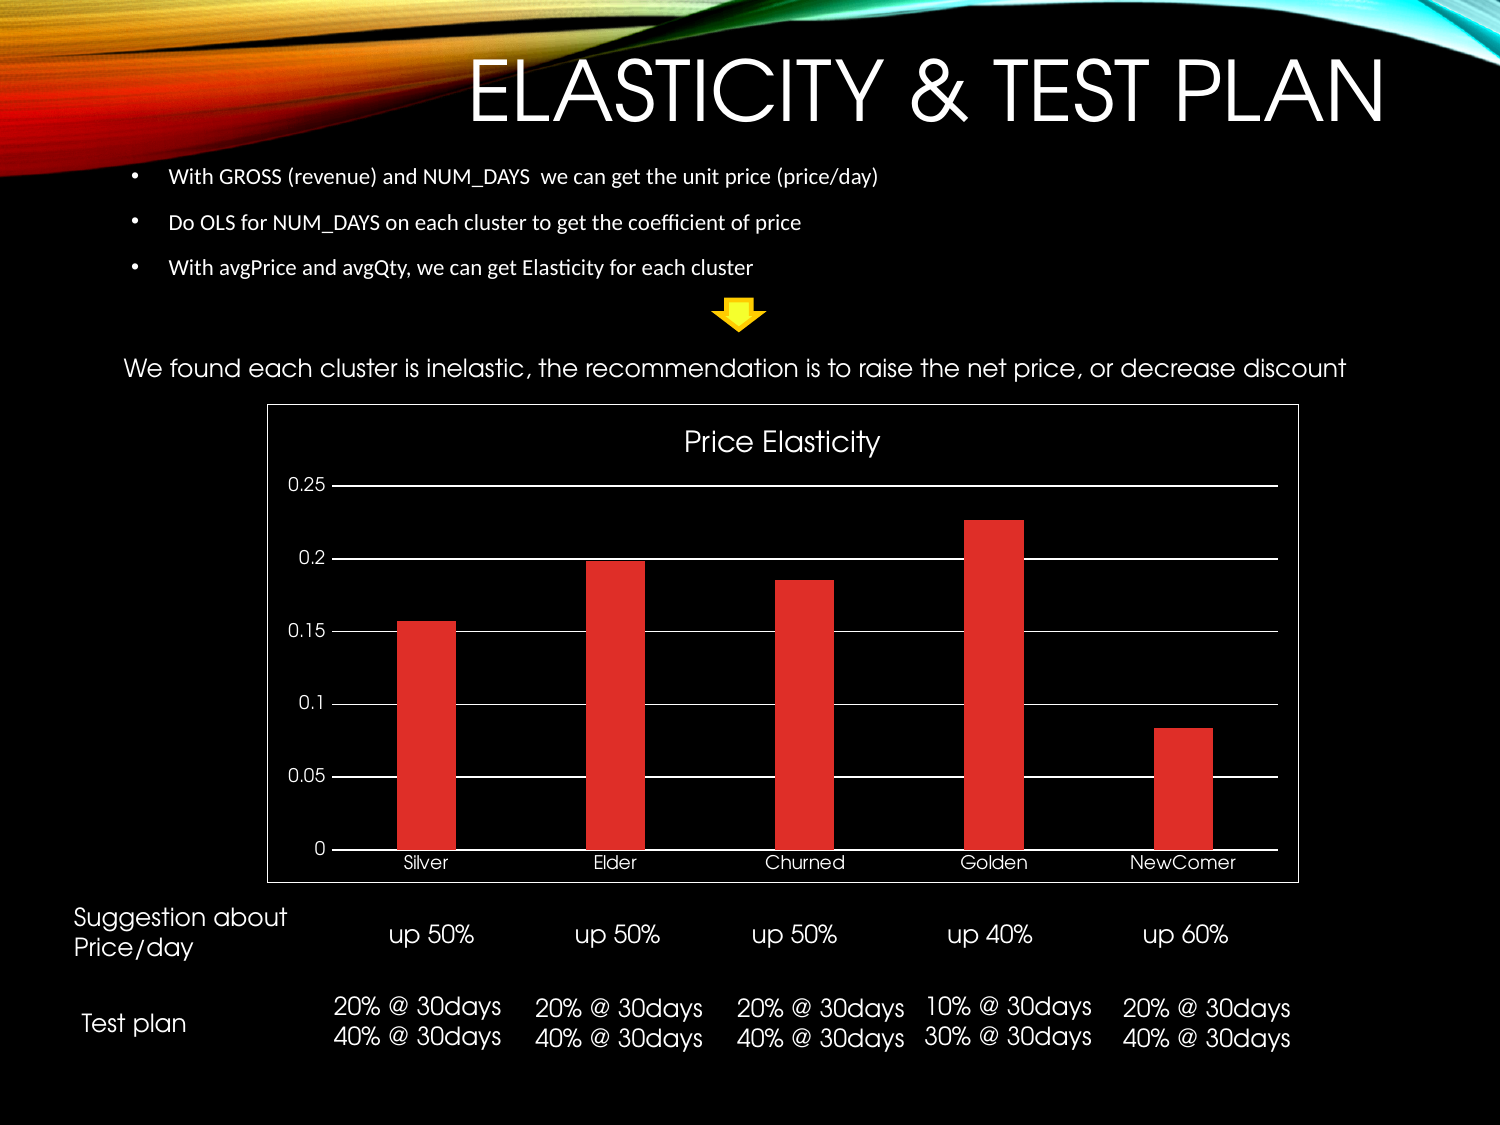

# Elasticity & Test plan
With GROSS (revenue) and NUM_DAYS  we can get the unit price (price/day)
Do OLS for NUM_DAYS on each cluster to get the coefficient of price
With avgPrice and avgQty, we can get Elasticity for each cluster

We found each cluster is inelastic, the recommendation is to raise the net price, or decrease discount

### Chart: Price Elasticity

| Category |  |
|---|---|
| Silver | 0.15714876619189927 |
| Elder | 0.1982063289376891 |
| Churned | 0.18522874024803668 |
| Golden | 0.22658636282917882 |
| NewComer | 0.0838693749243708 |
Suggestion about
Price/day
up 50%
up 50%
up 50%
up 40%
up 60%
20% @ 30days
40% @ 30days
10% @ 30days
30% @ 30days
20% @ 30days
40% @ 30days
20% @ 30days
40% @ 30days
20% @ 30days
40% @ 30days
Test plan